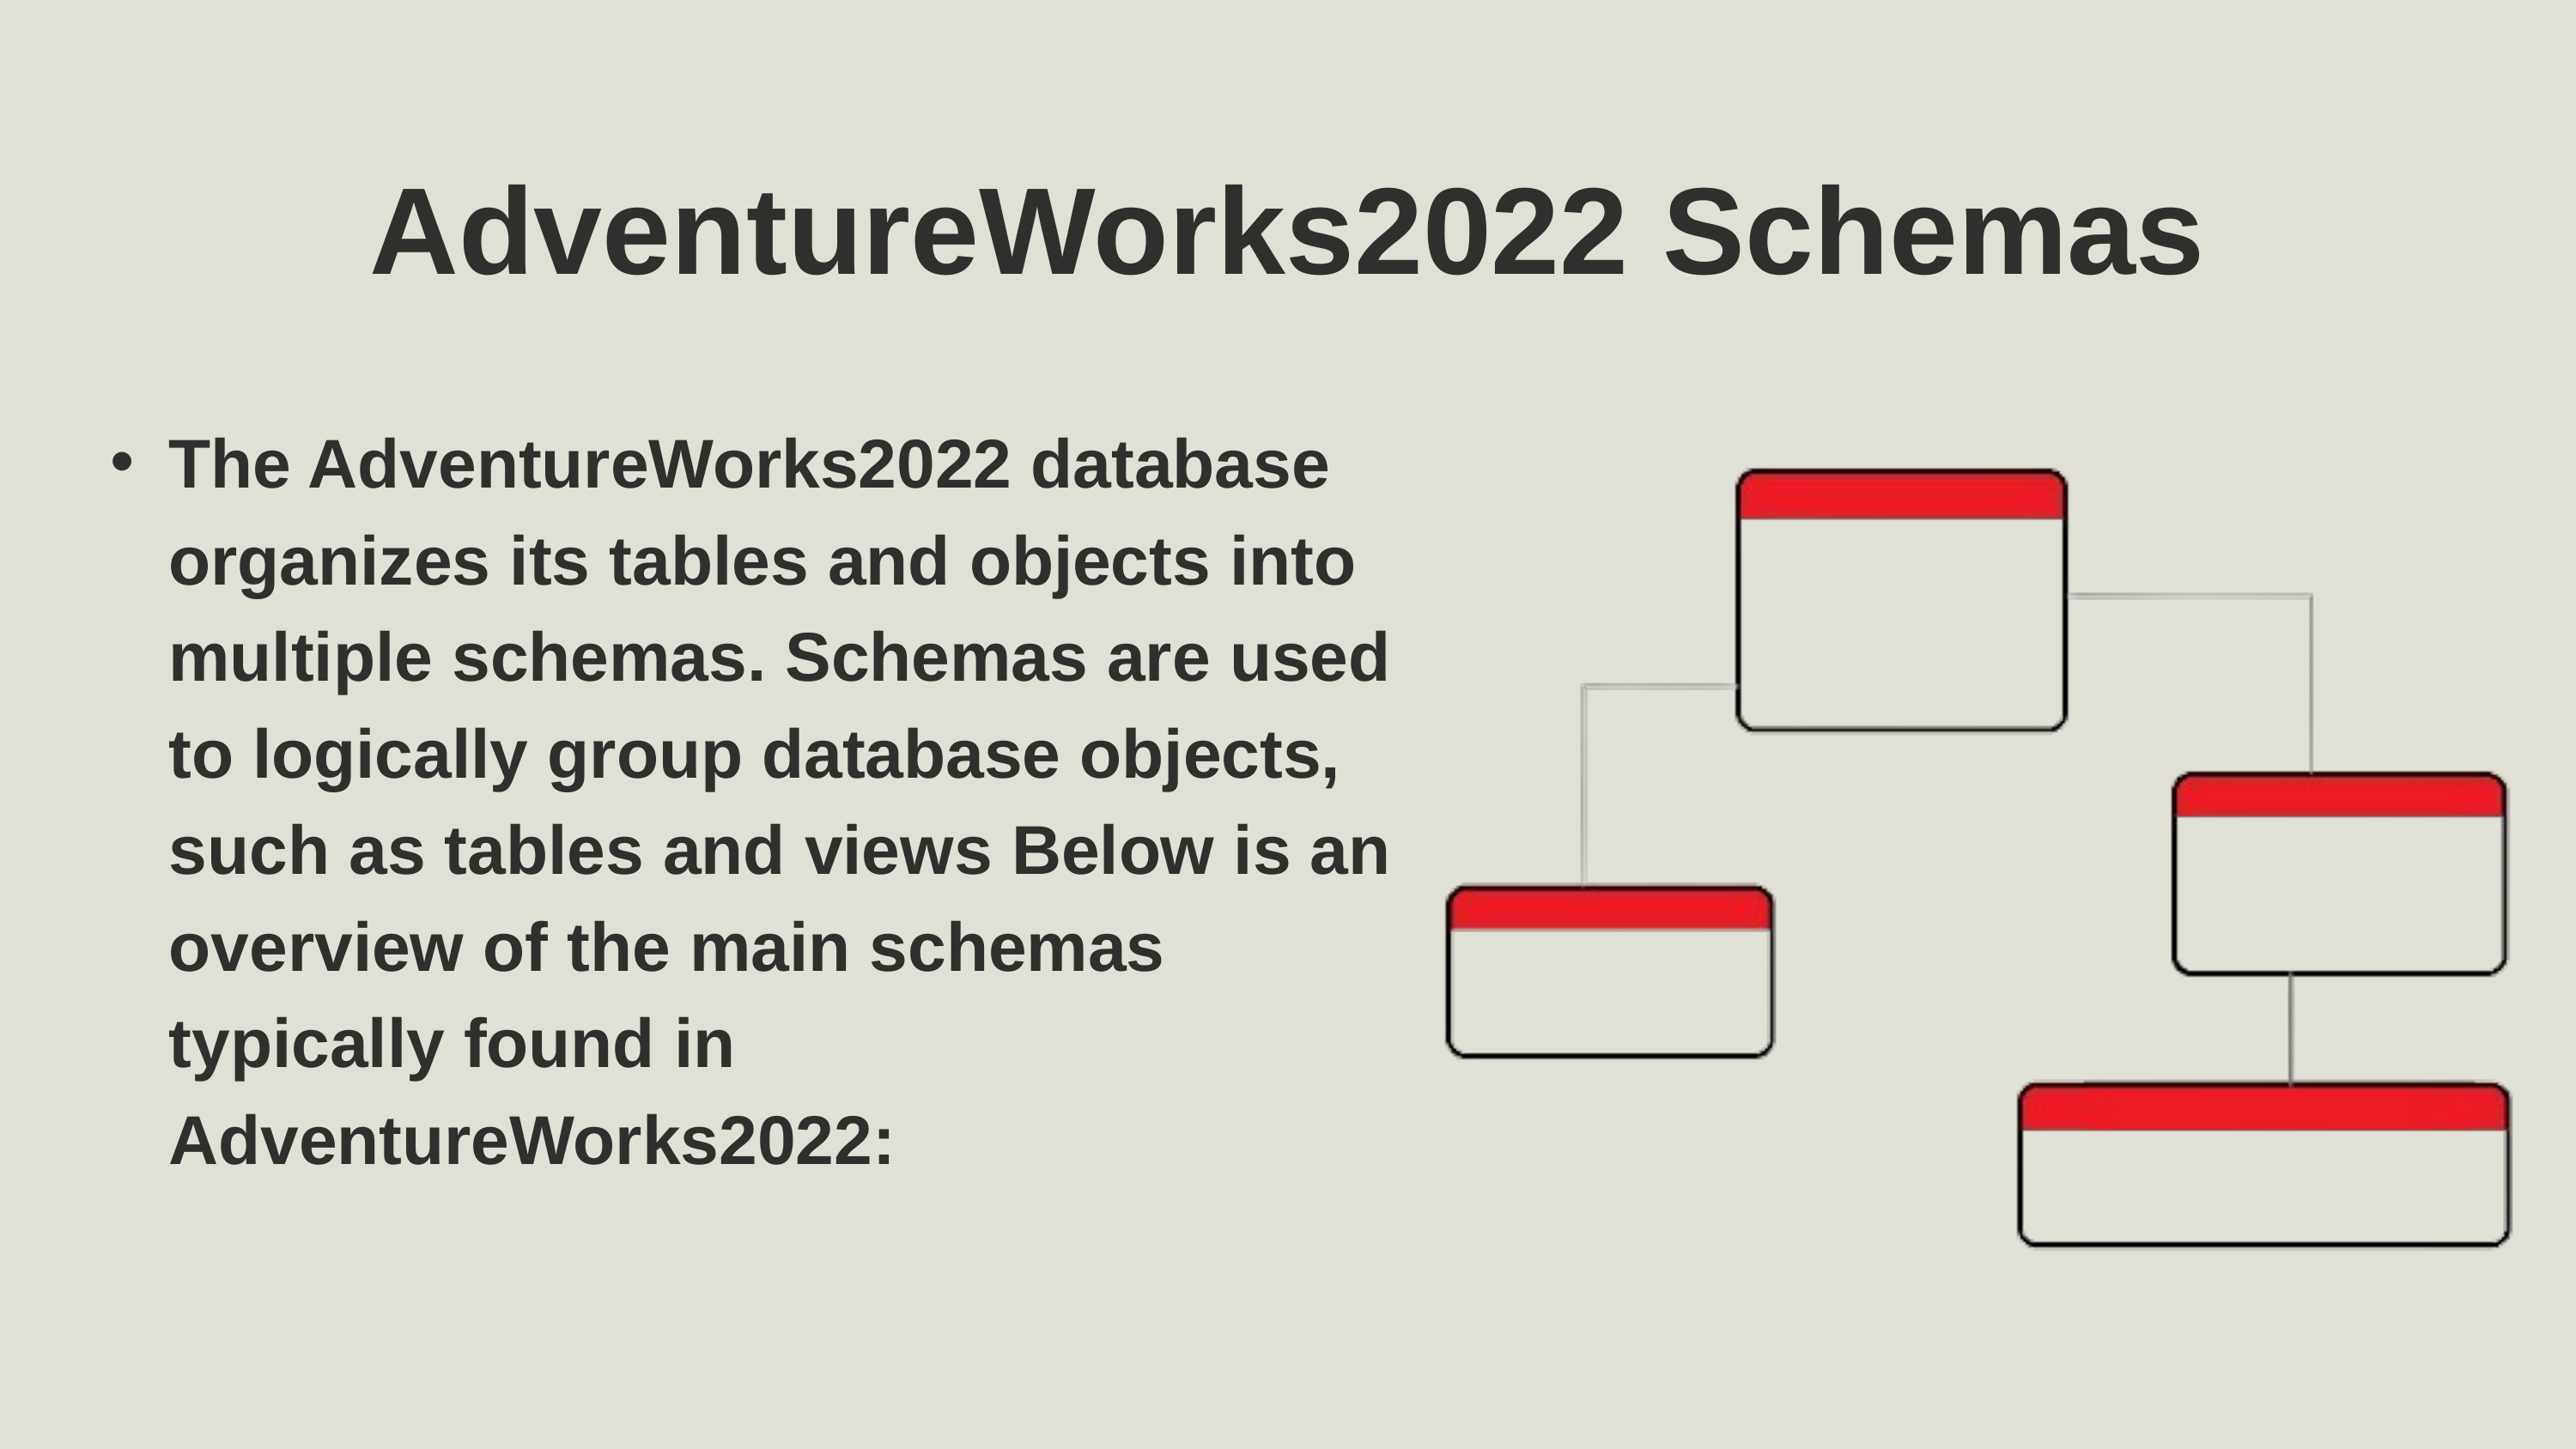

AdventureWorks2022 Schemas
The AdventureWorks2022 database organizes its tables and objects into multiple schemas. Schemas are used to logically group database objects, such as tables and views Below is an overview of the main schemas typically found in AdventureWorks2022: